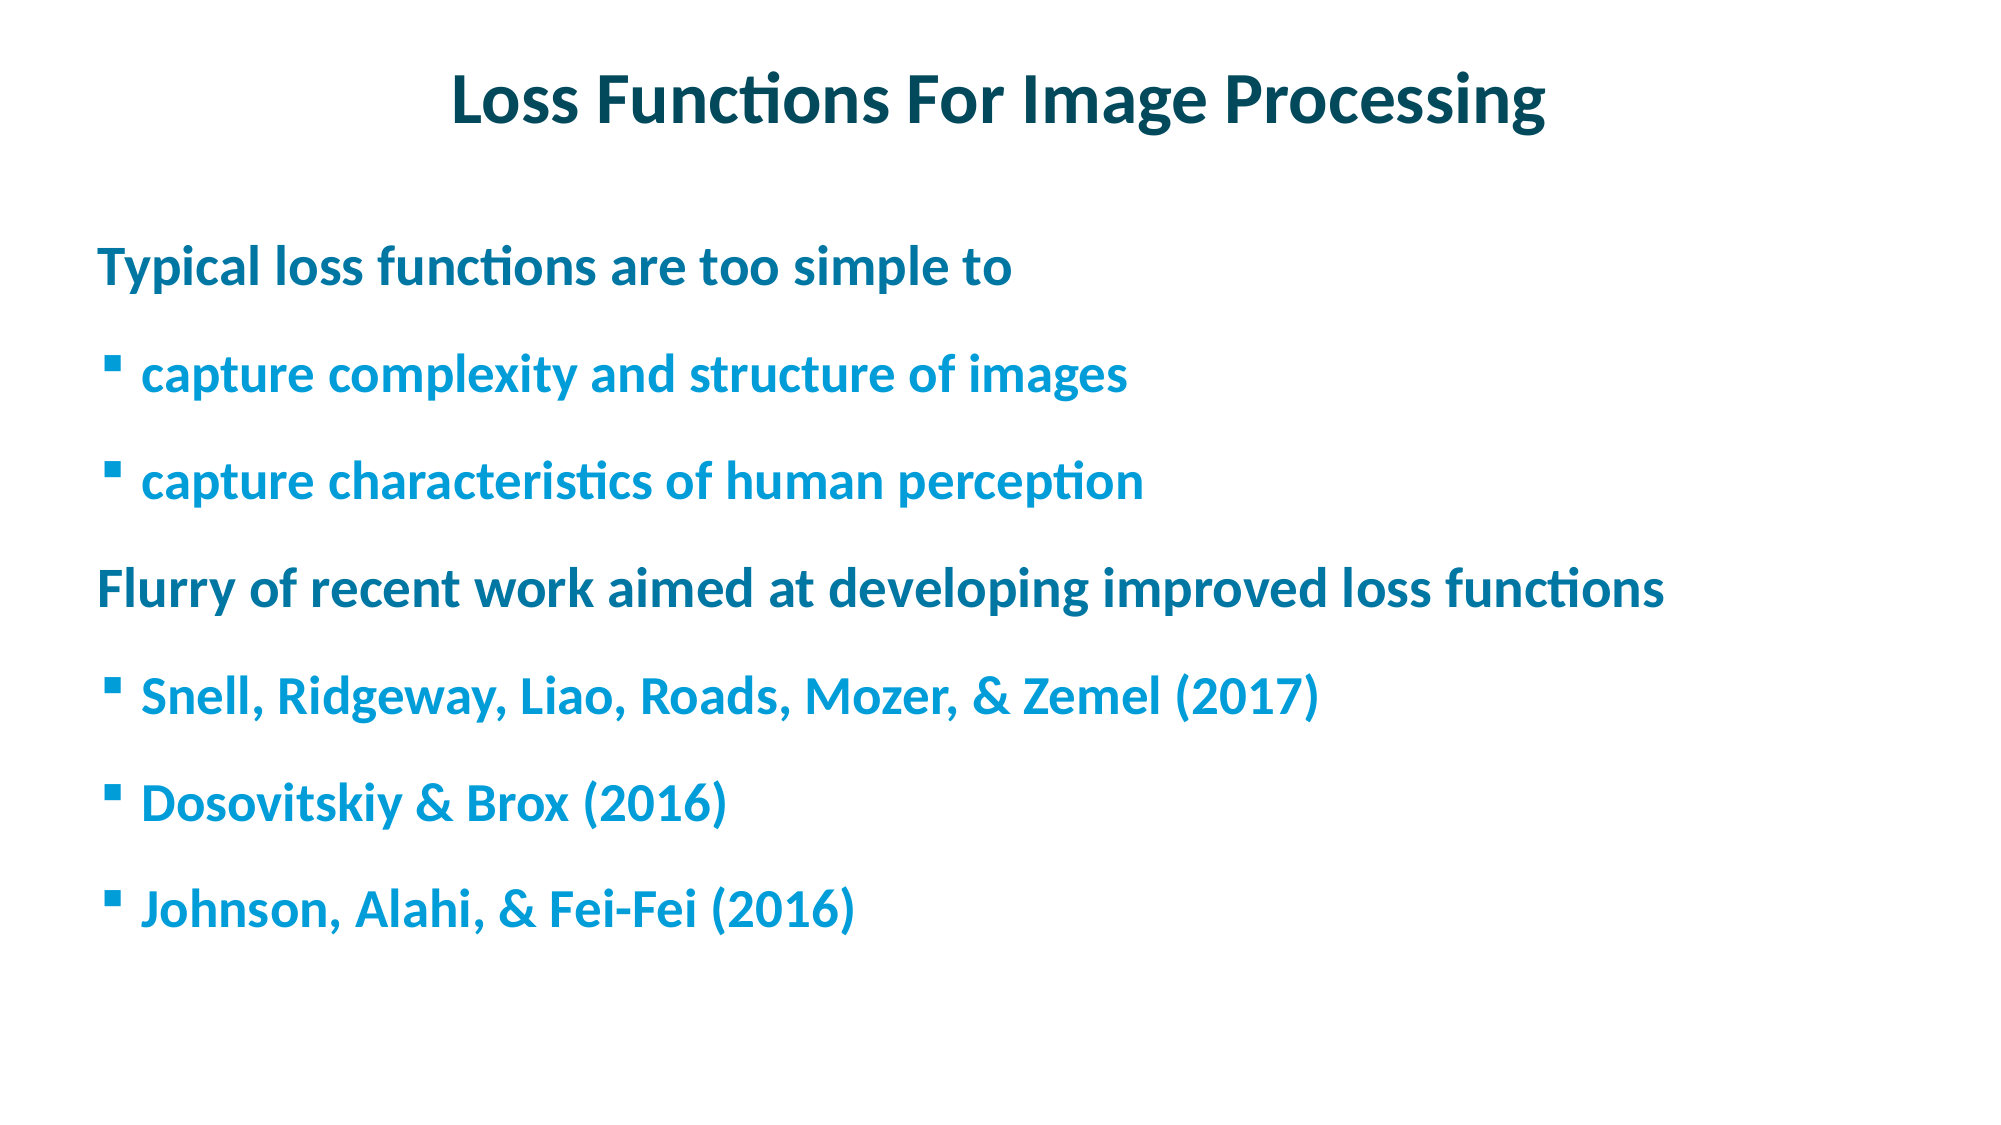

# Loss Functions For Image Processing
Typical loss functions are too simple to
capture complexity and structure of images
capture characteristics of human perception
Flurry of recent work aimed at developing improved loss functions
Snell, Ridgeway, Liao, Roads, Mozer, & Zemel (2017)
Dosovitskiy & Brox (2016)
Johnson, Alahi, & Fei-Fei (2016)